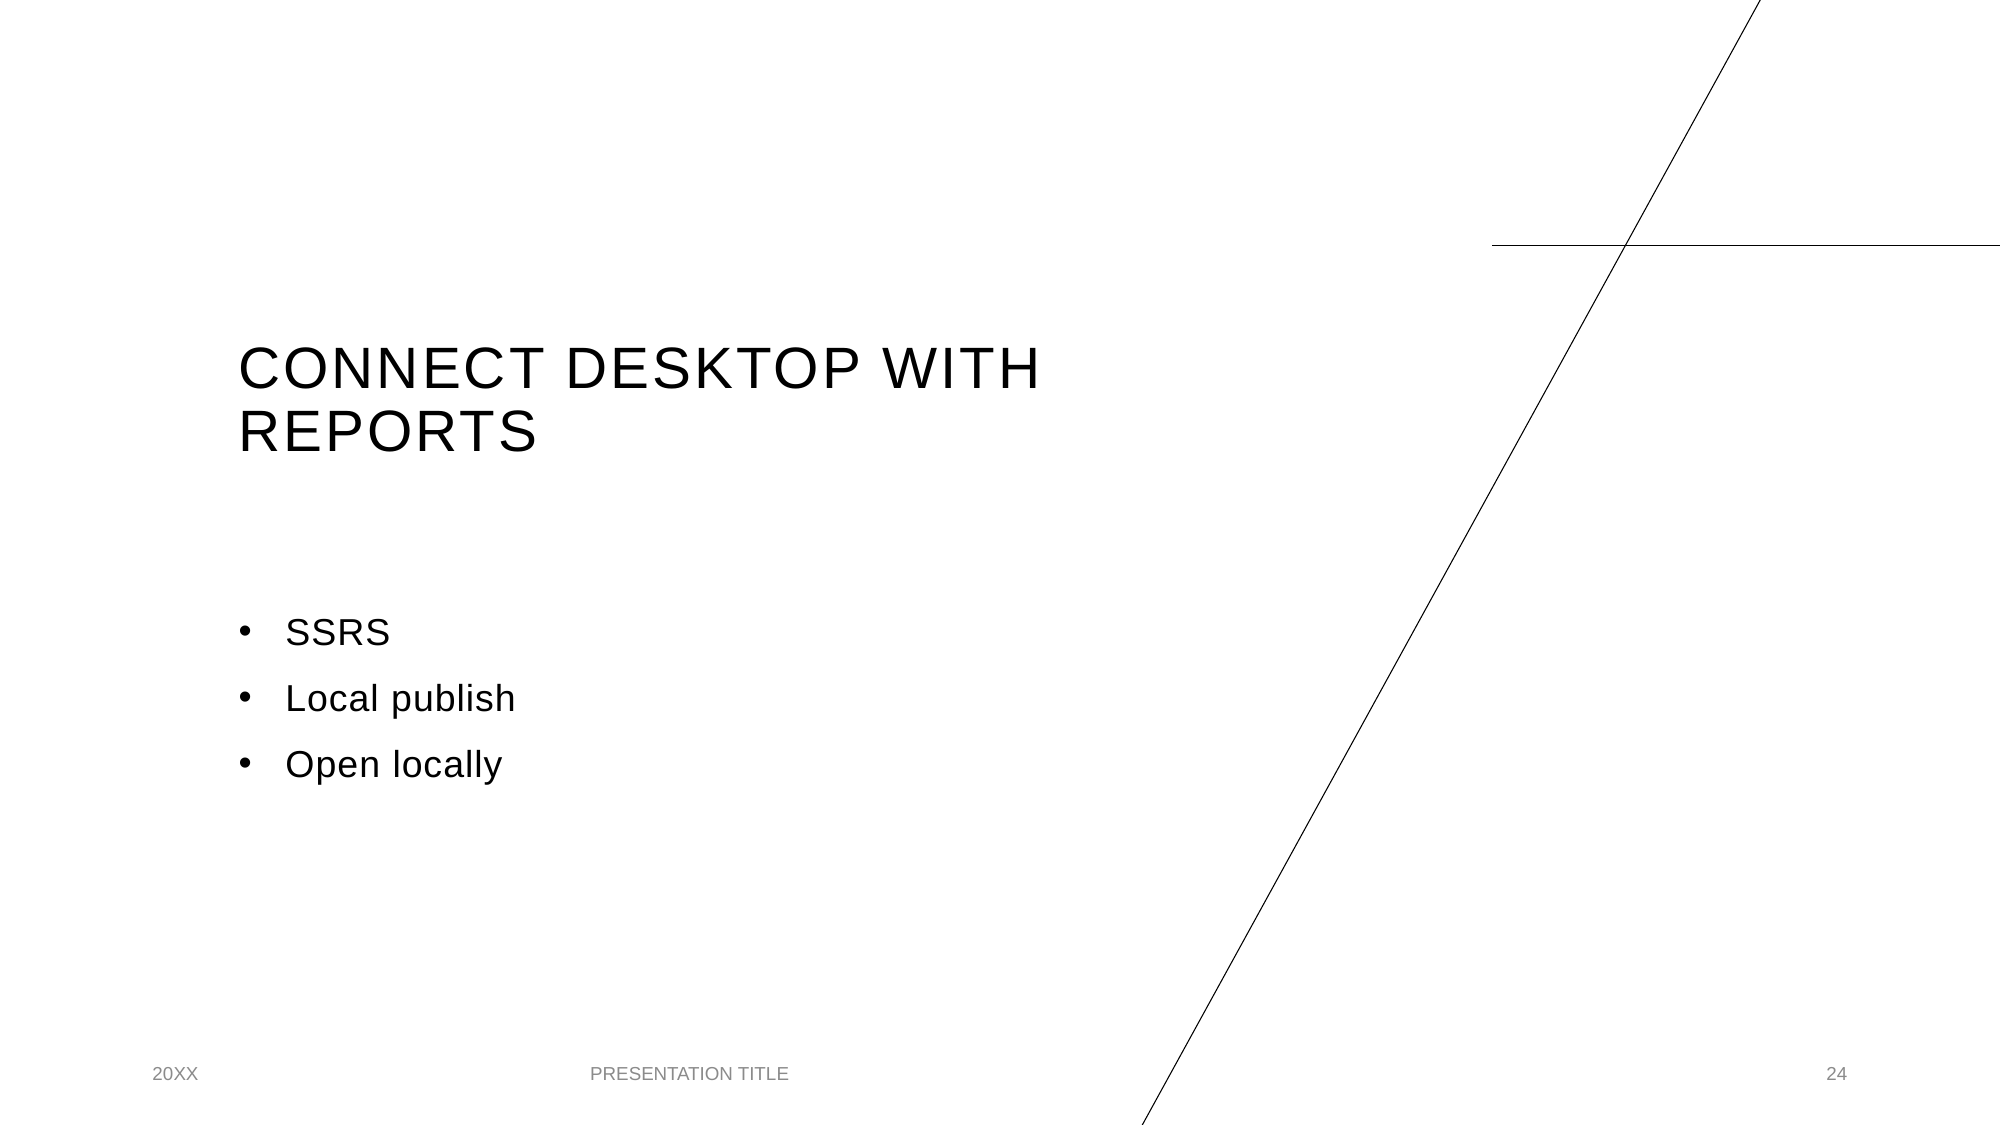

# Connect desktop with reports
SSRS
Local publish
Open locally
20XX
PRESENTATION TITLE
24